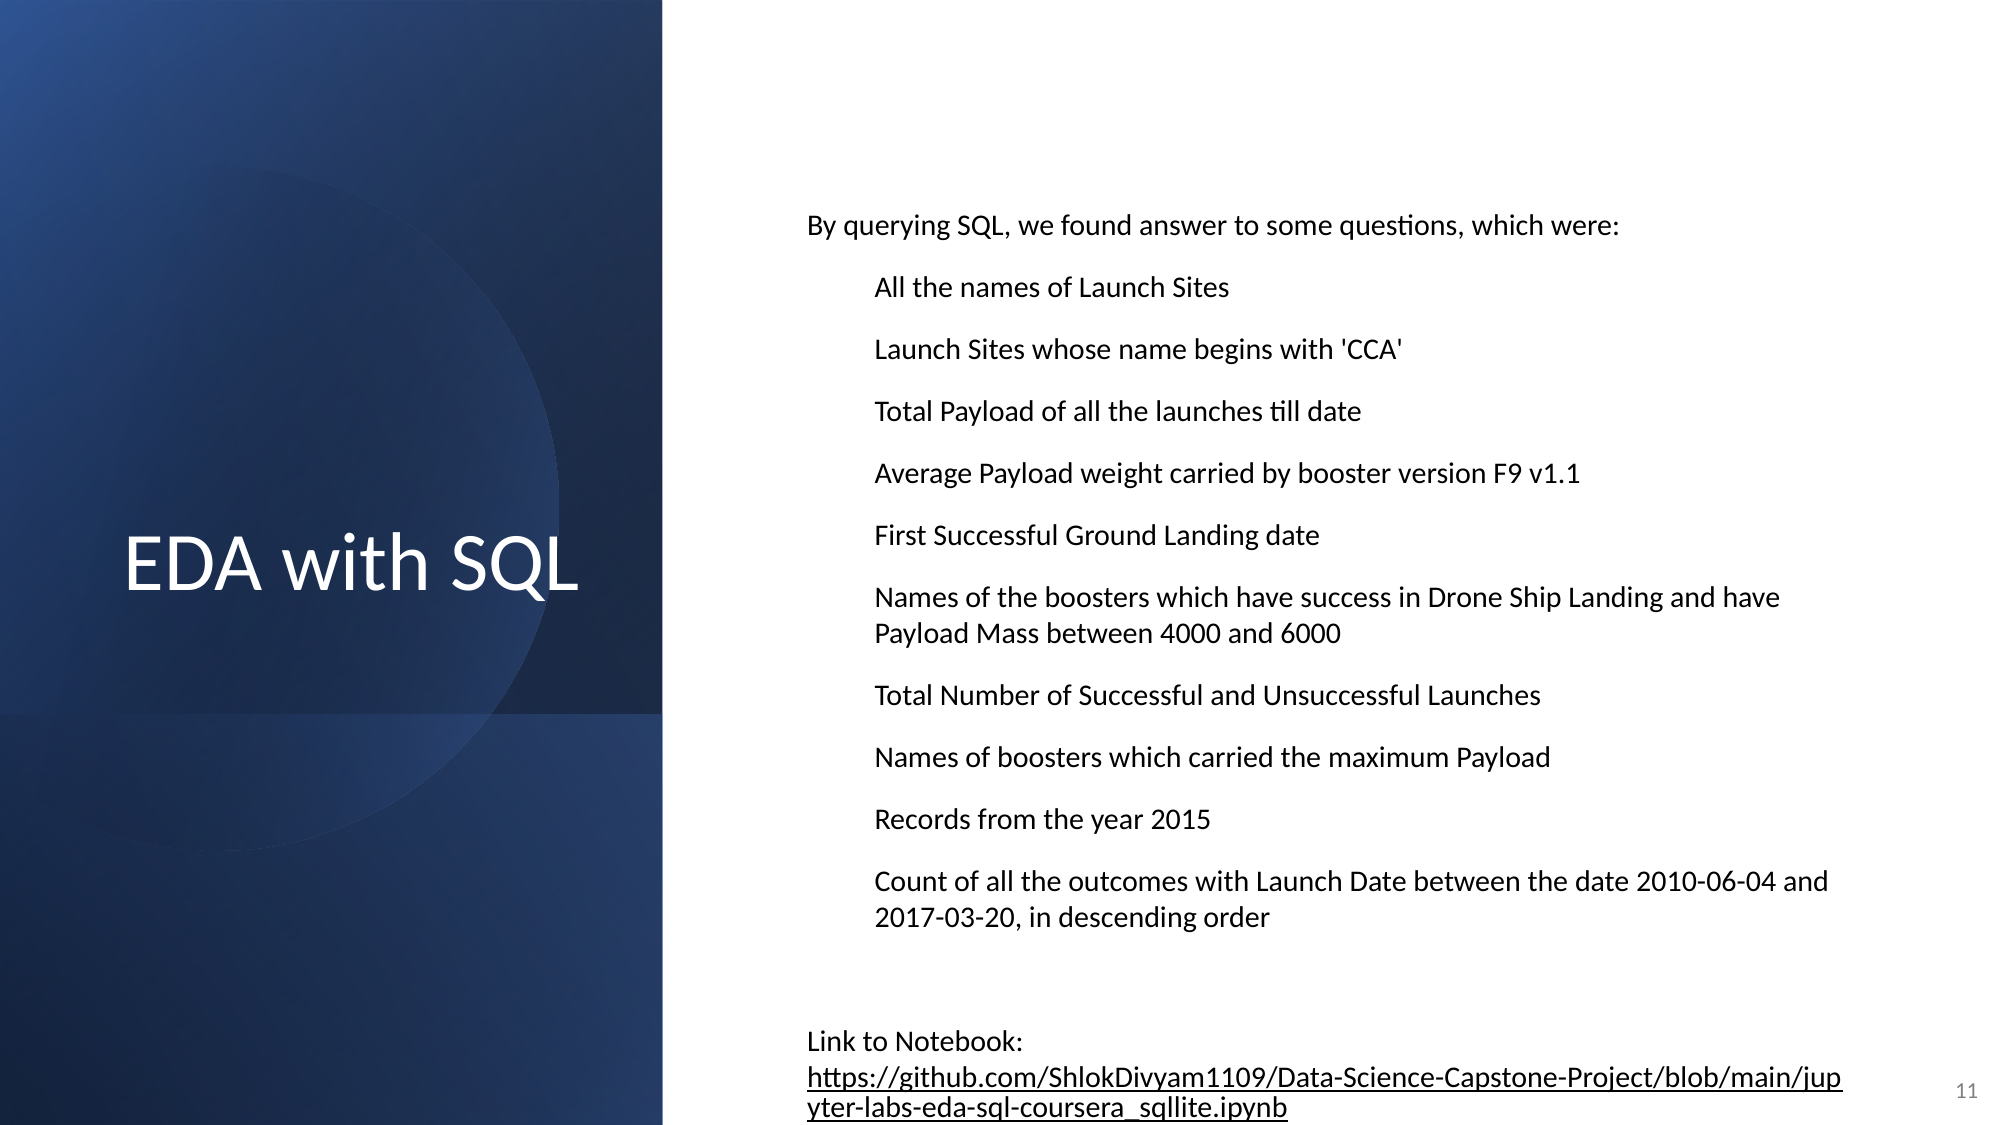

EDA with SQL

By querying SQL, we found answer to some questions, which were:
All the names of Launch Sites
Launch Sites whose name begins with 'CCA'
Total Payload of all the launches till date
Average Payload weight carried by booster version F9 v1.1
First Successful Ground Landing date
Names of the boosters which have success in Drone Ship Landing and have Payload Mass between 4000 and 6000
Total Number of Successful and Unsuccessful Launches
Names of boosters which carried the maximum Payload
Records from the year 2015
Count of all the outcomes with Launch Date between the date 2010-06-04 and 2017-03-20, in descending order

Link to Notebook: https://github.com/ShlokDivyam1109/Data-Science-Capstone-Project/blob/main/jupyter-labs-eda-sql-coursera_sqllite.ipynb

11